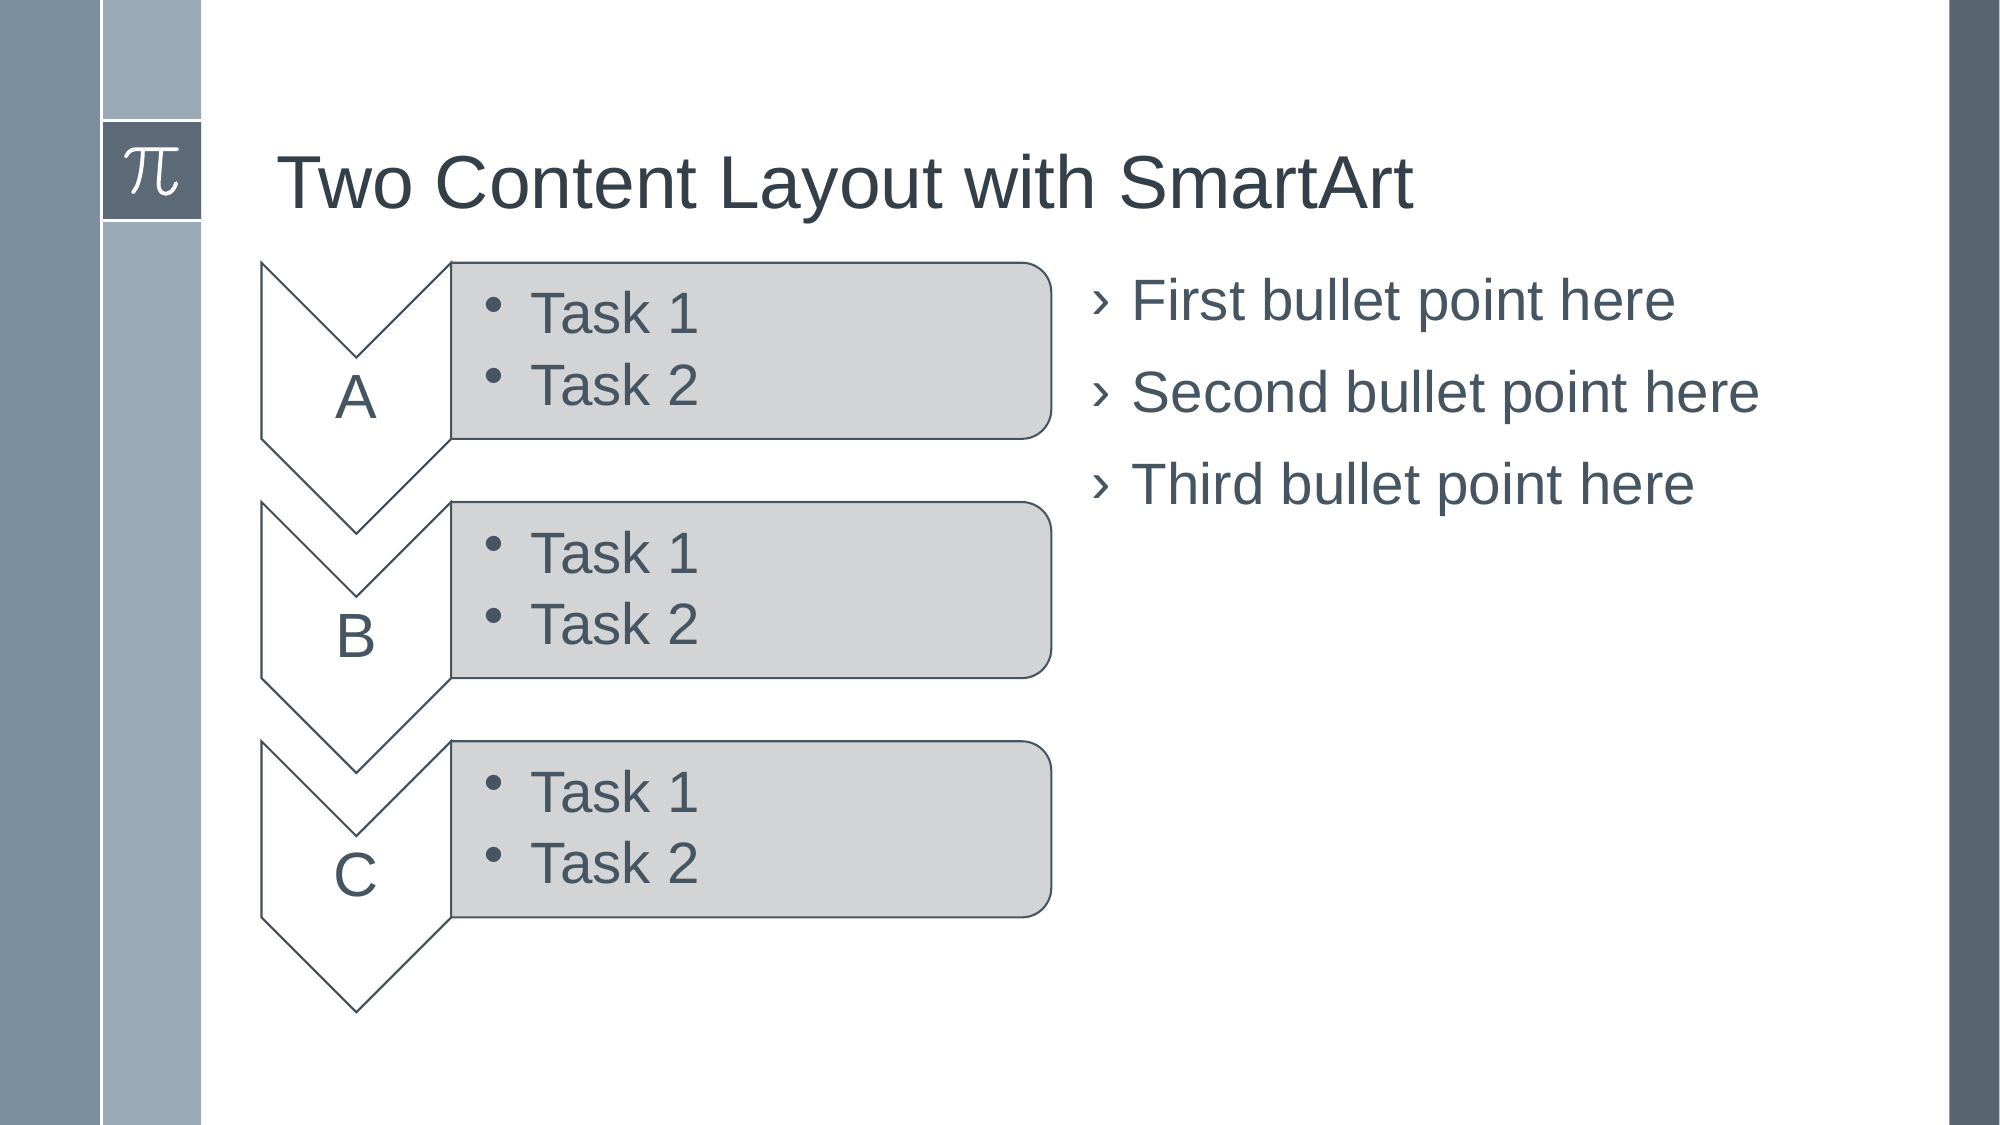

# Two Content Layout with SmartArt
A
Task 1
Task 2
B
Task 1
Task 2
C
Task 1
Task 2
First bullet point here
Second bullet point here
Third bullet point here